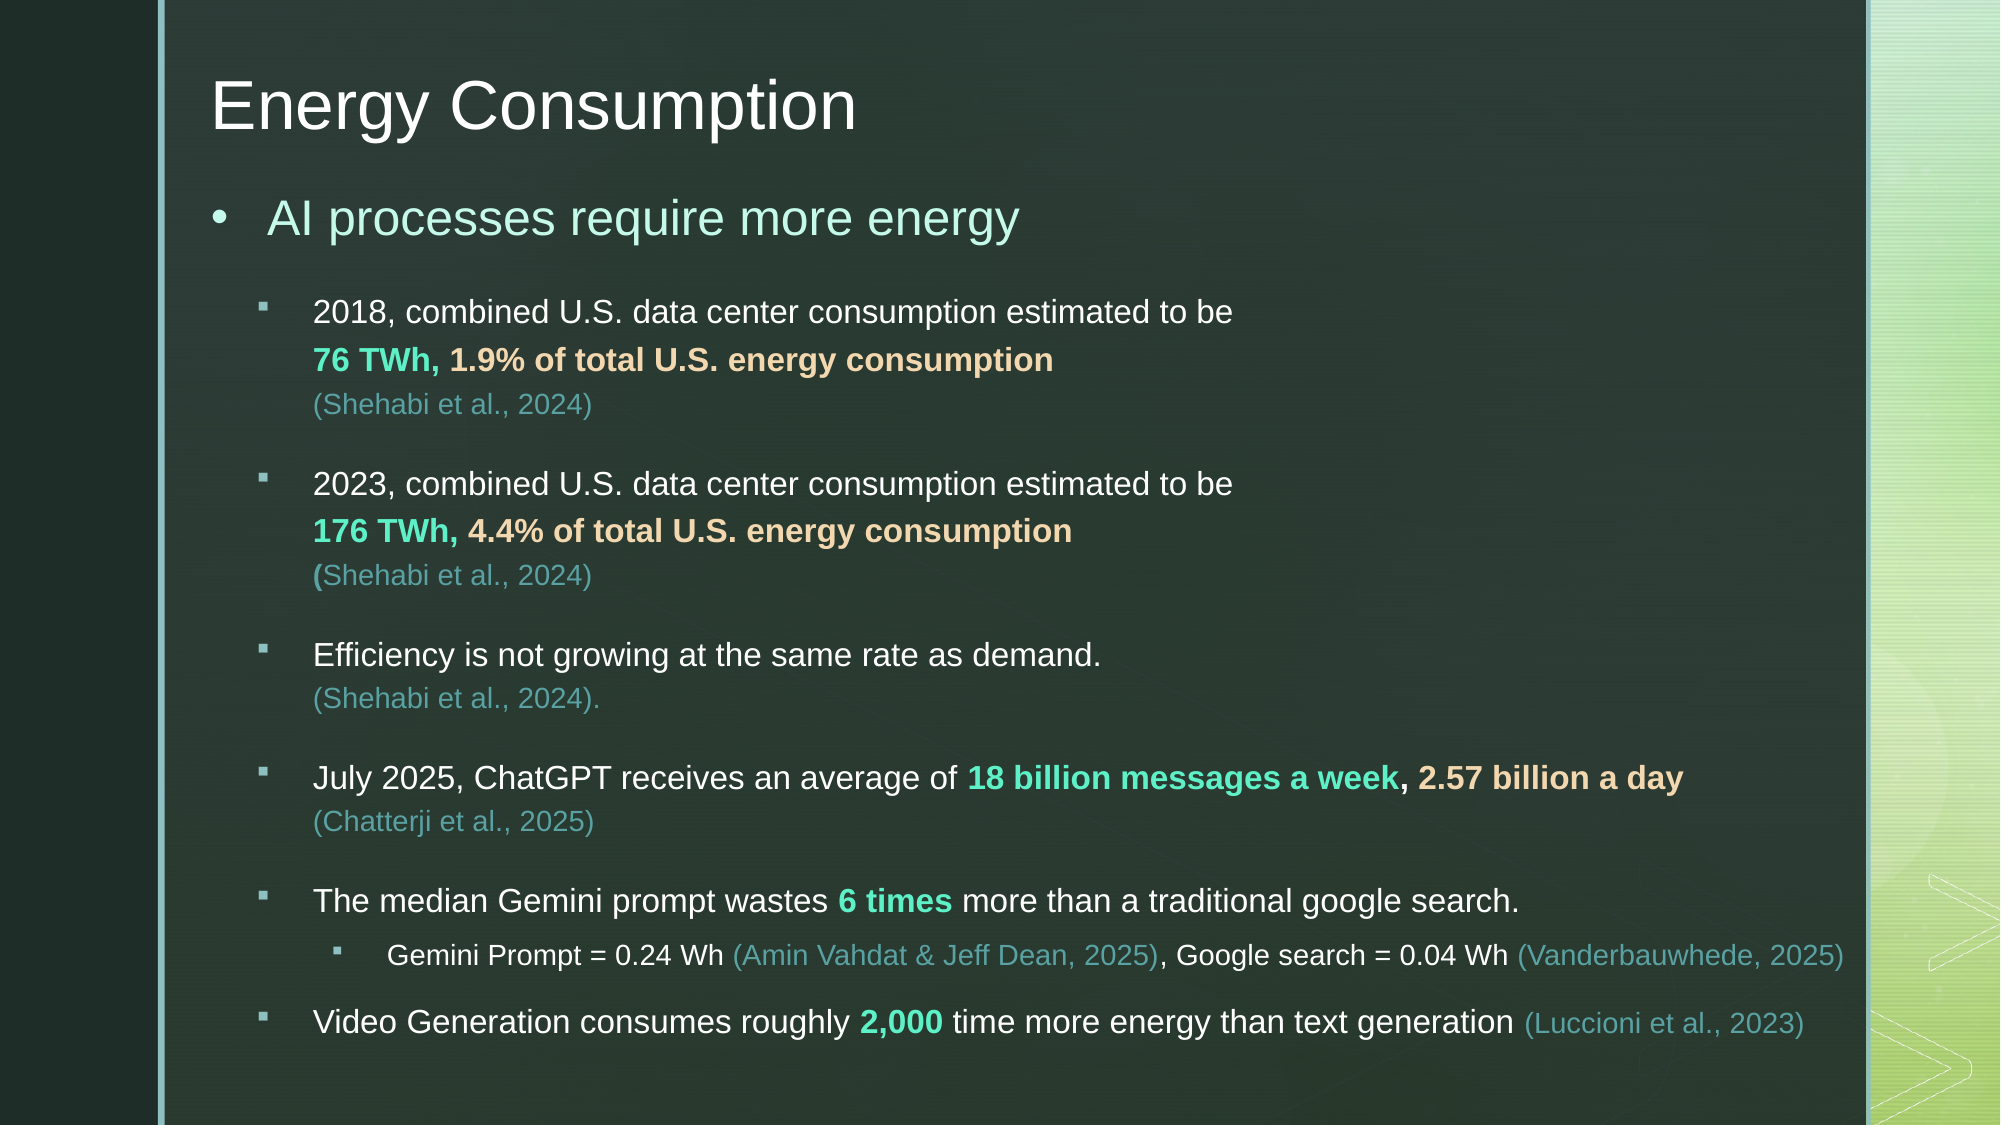

Energy Consumption
AI processes require more energy
2018, combined U.S. data center consumption estimated to be
76 TWh, 1.9% of total U.S. energy consumption
(Shehabi et al., 2024)
2023, combined U.S. data center consumption estimated to be
176 TWh, 4.4% of total U.S. energy consumption
(Shehabi et al., 2024)
Efficiency is not growing at the same rate as demand.
(Shehabi et al., 2024).
July 2025, ChatGPT receives an average of 18 billion messages a week, 2.57 billion a day
(Chatterji et al., 2025)
The median Gemini prompt wastes 6 times more than a traditional google search.
Gemini Prompt = 0.24 Wh (Amin Vahdat & Jeff Dean, 2025), Google search = 0.04 Wh (Vanderbauwhede, 2025)
Video Generation consumes roughly 2,000 time more energy than text generation (Luccioni et al., 2023)